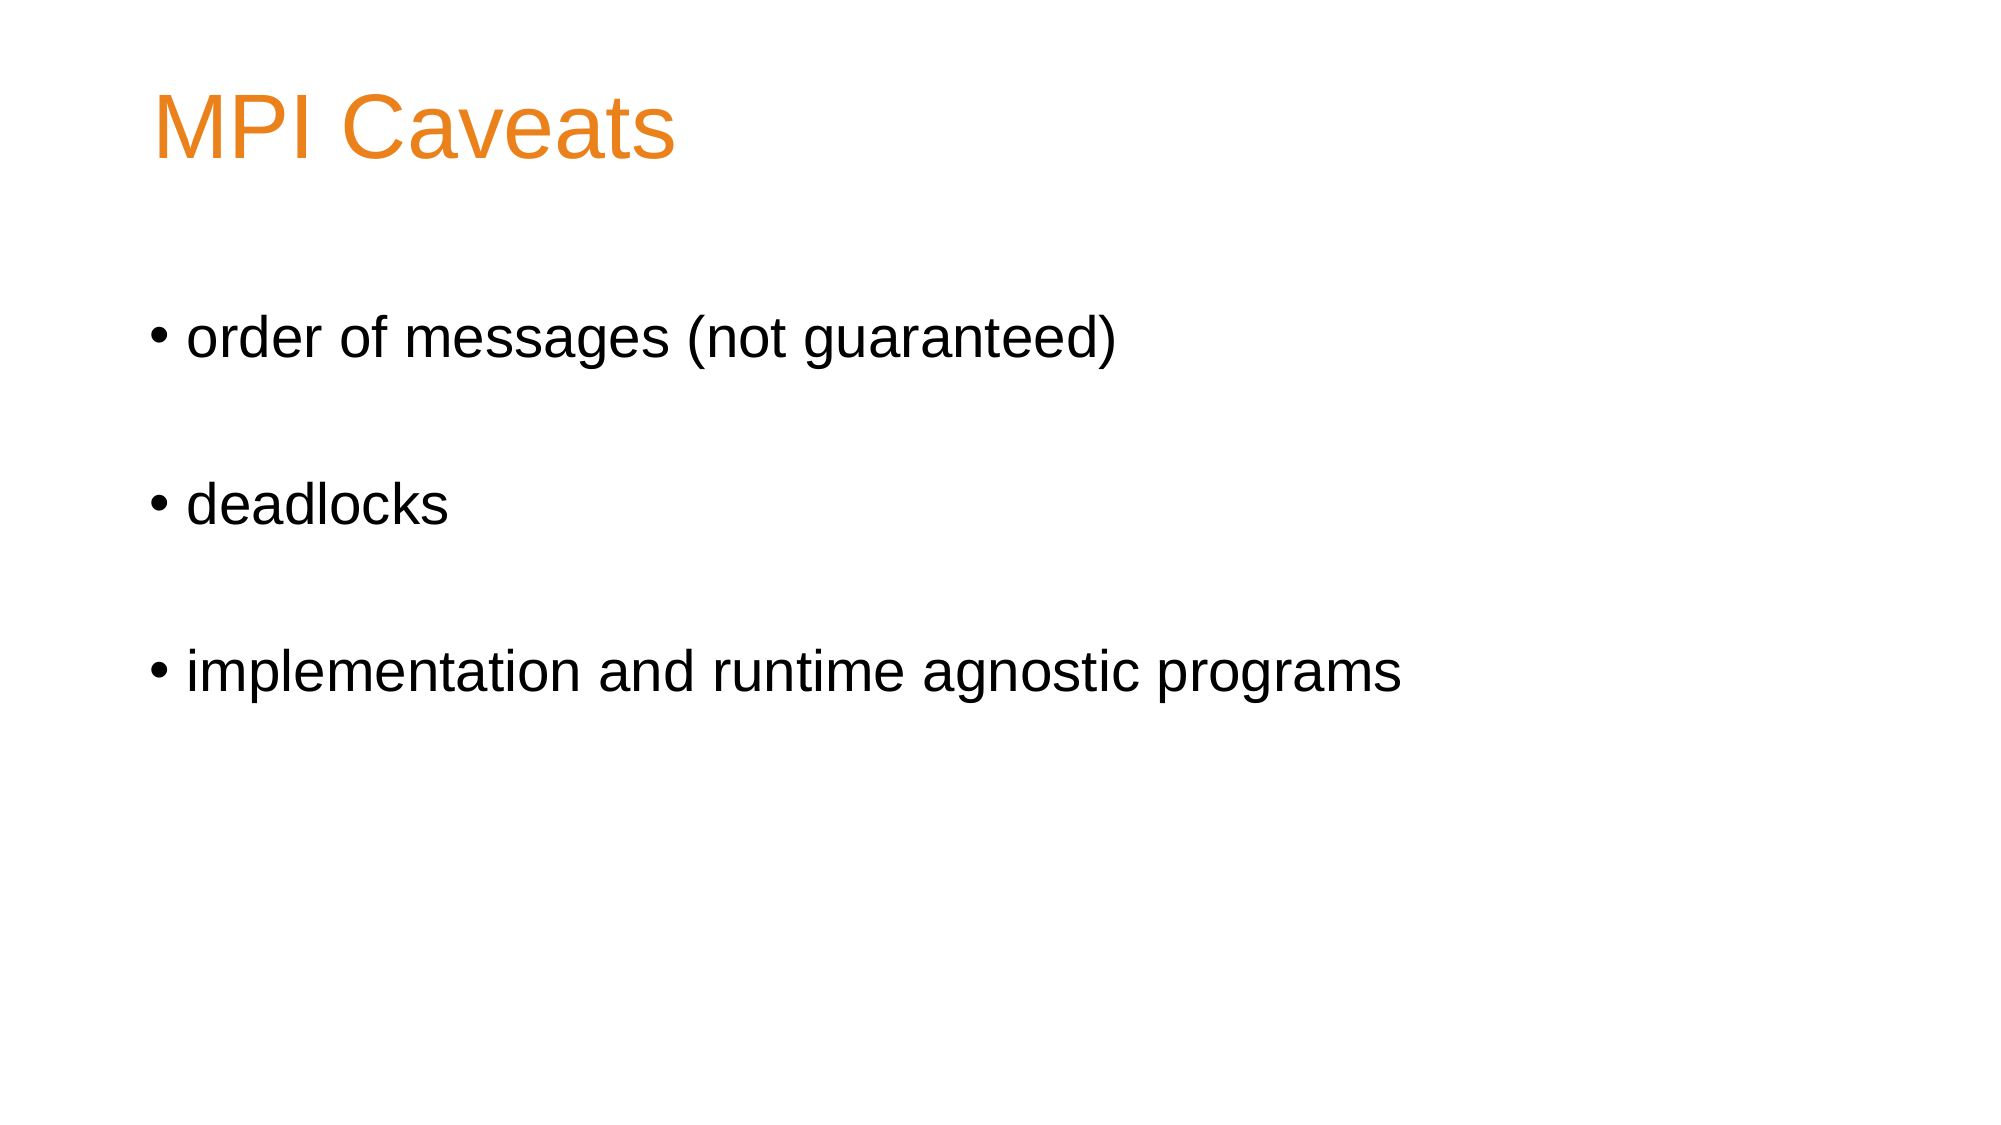

# MPI Caveats
order of messages (not guaranteed)

deadlocks

implementation and runtime agnostic programs